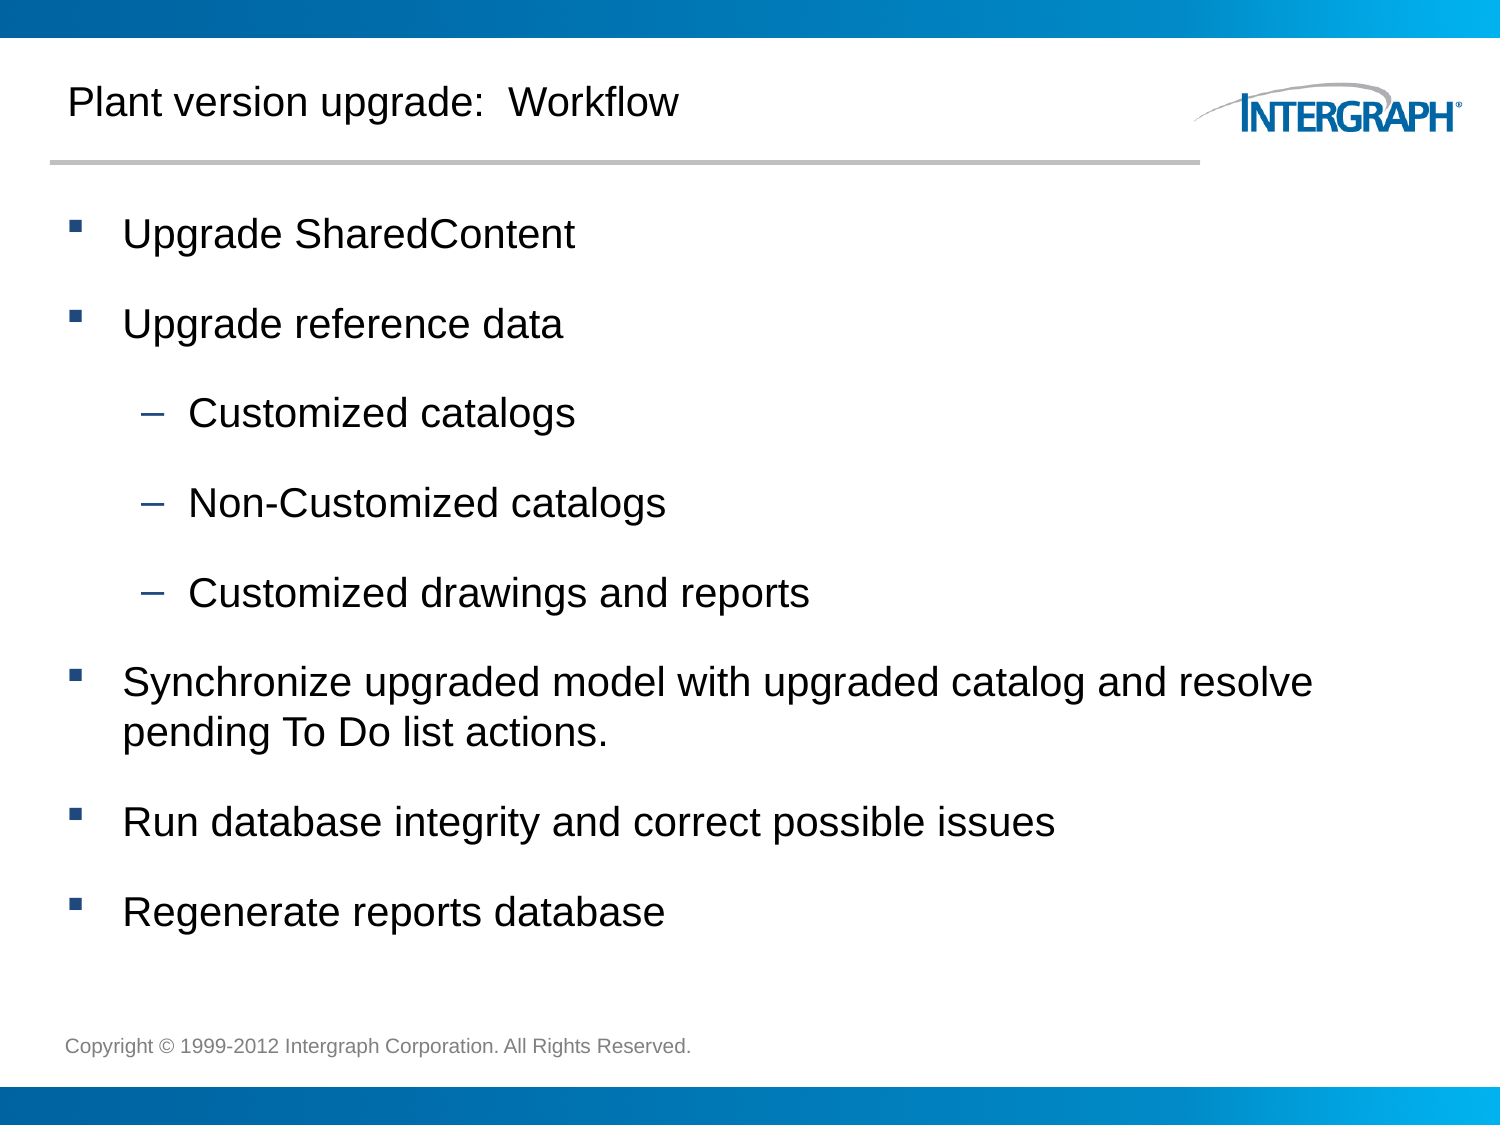

# Plant version upgrade:  Workflow
Upgrade SharedContent
Upgrade reference data
Customized catalogs
Non-Customized catalogs
Customized drawings and reports
Synchronize upgraded model with upgraded catalog and resolve pending To Do list actions.
Run database integrity and correct possible issues
Regenerate reports database